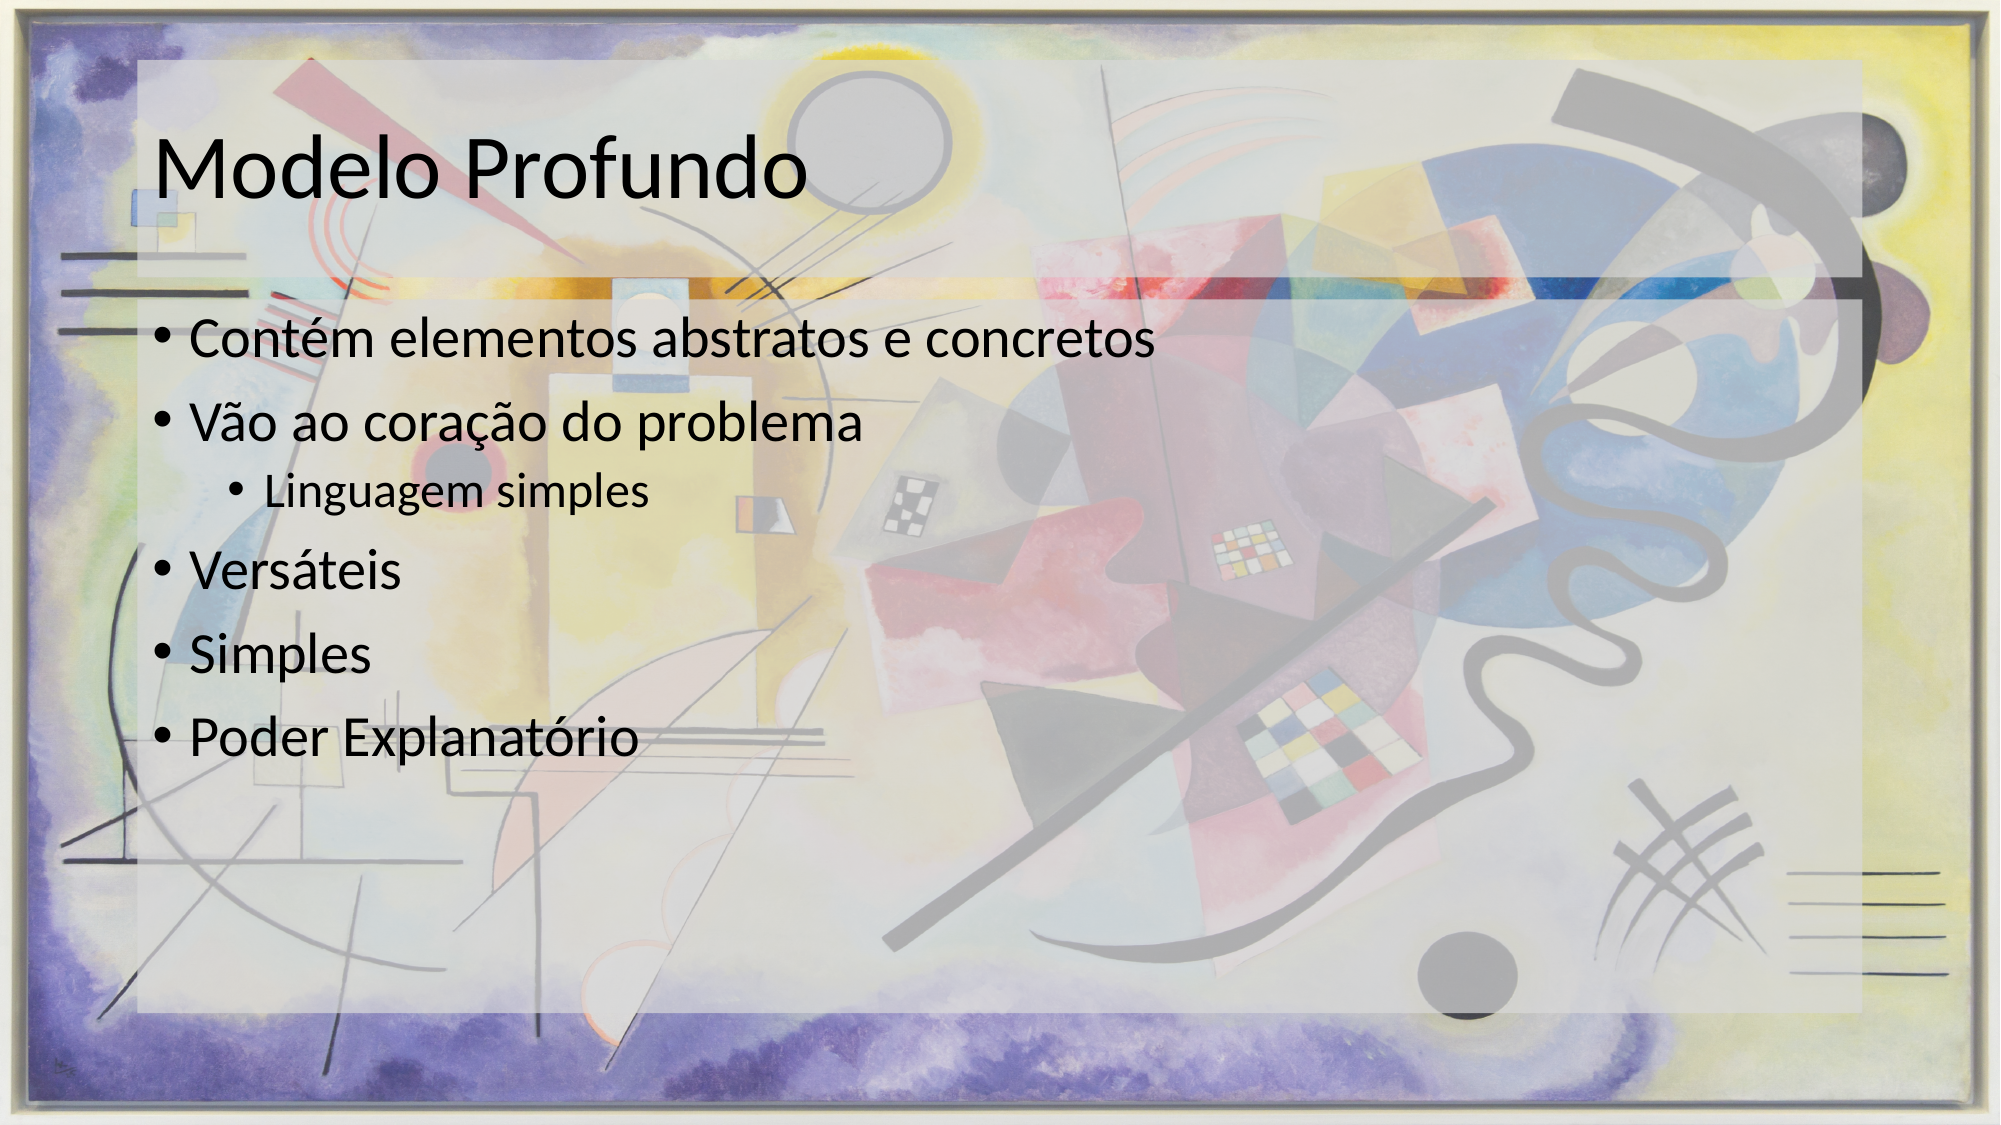

# Modelo Profundo
Contém elementos abstratos e concretos
Vão ao coração do problema
Linguagem simples
Versáteis
Simples
Poder Explanatório